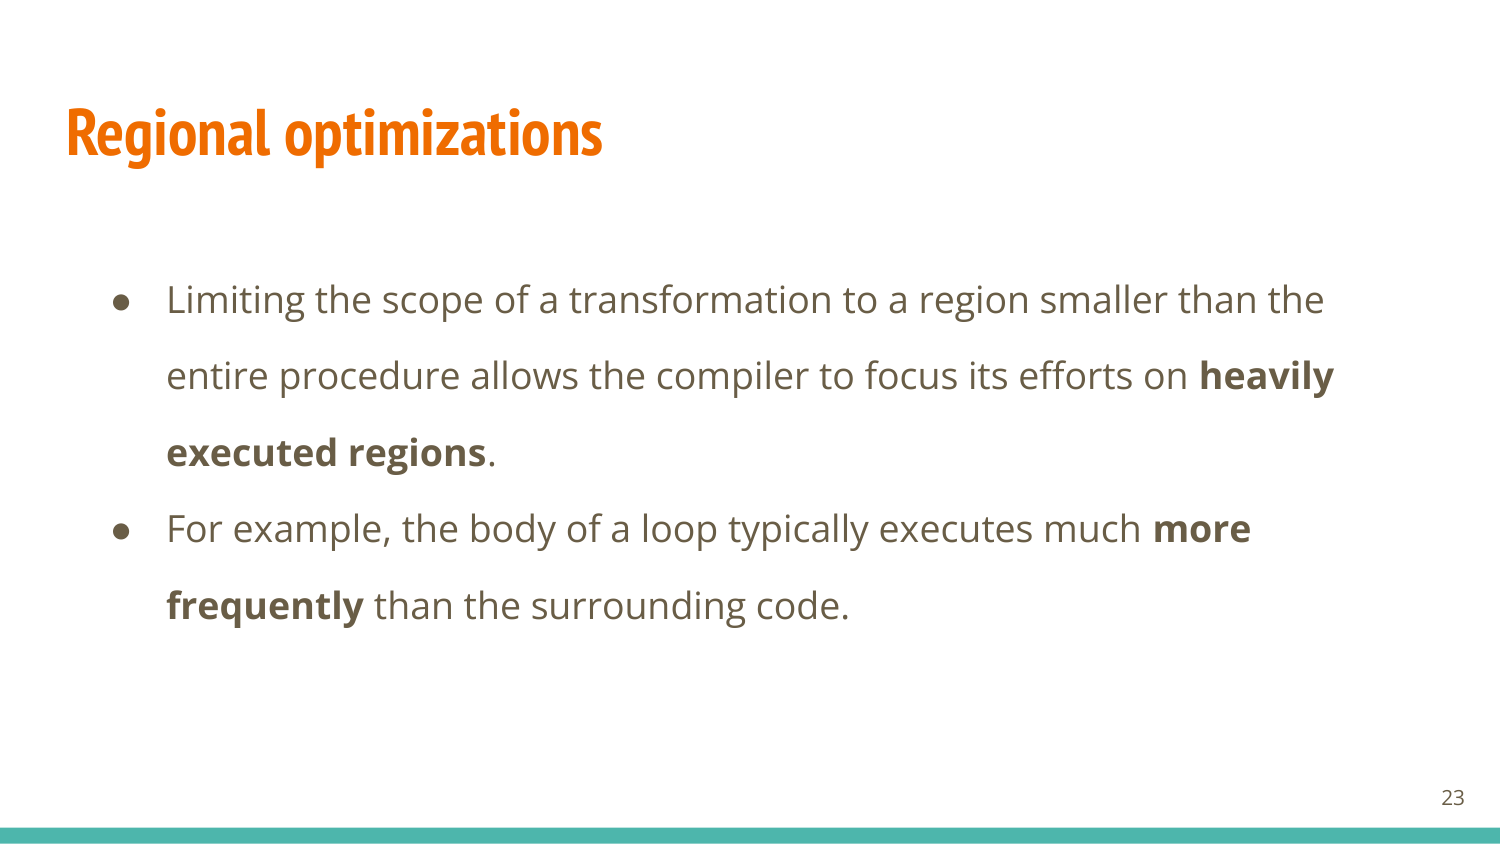

# Regional optimizations
Limiting the scope of a transformation to a region smaller than the entire procedure allows the compiler to focus its efforts on heavily executed regions.
For example, the body of a loop typically executes much more frequently than the surrounding code.
23